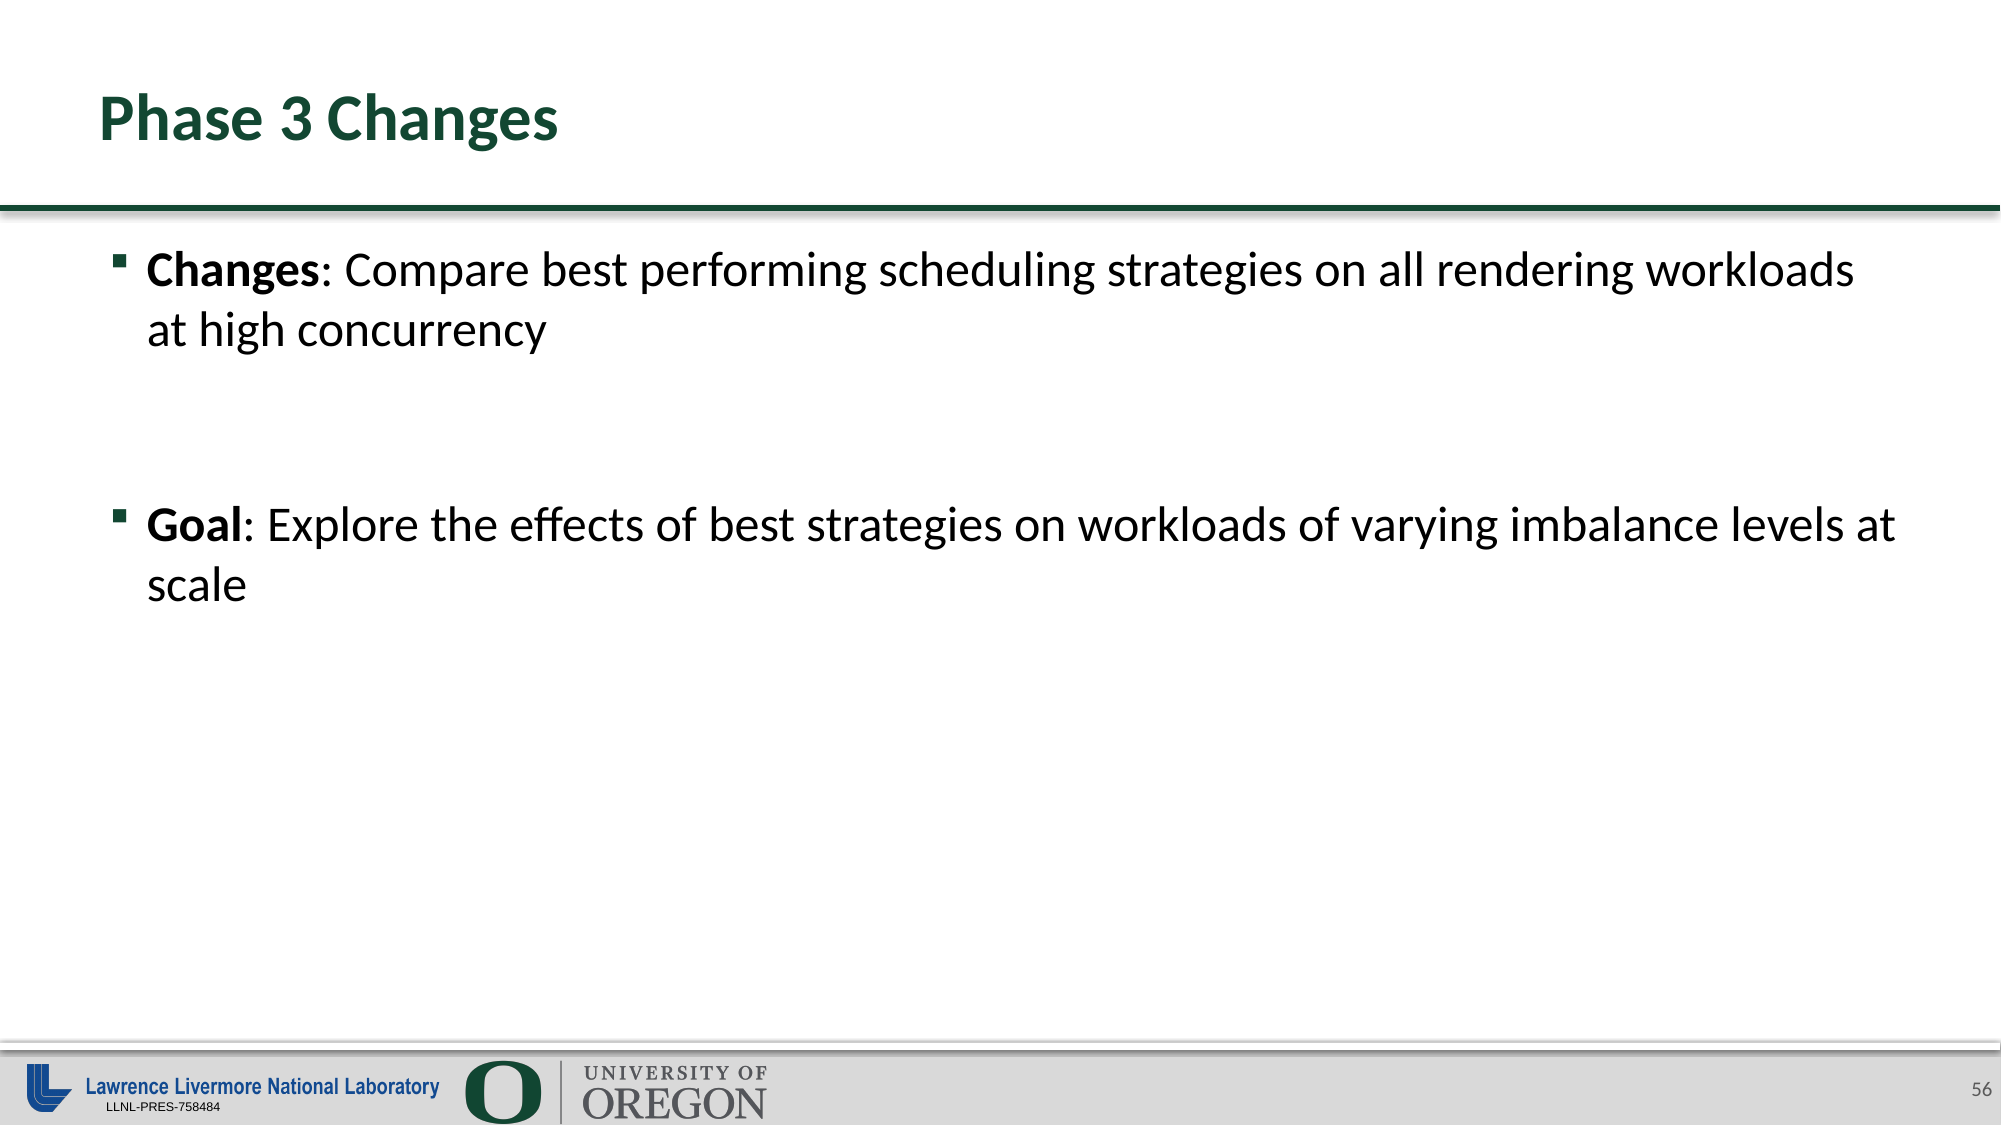

# Phase 3 Changes
Changes: Compare best performing scheduling strategies on all rendering workloads at high concurrency

Goal: Explore the effects of best strategies on workloads of varying imbalance levels at scale